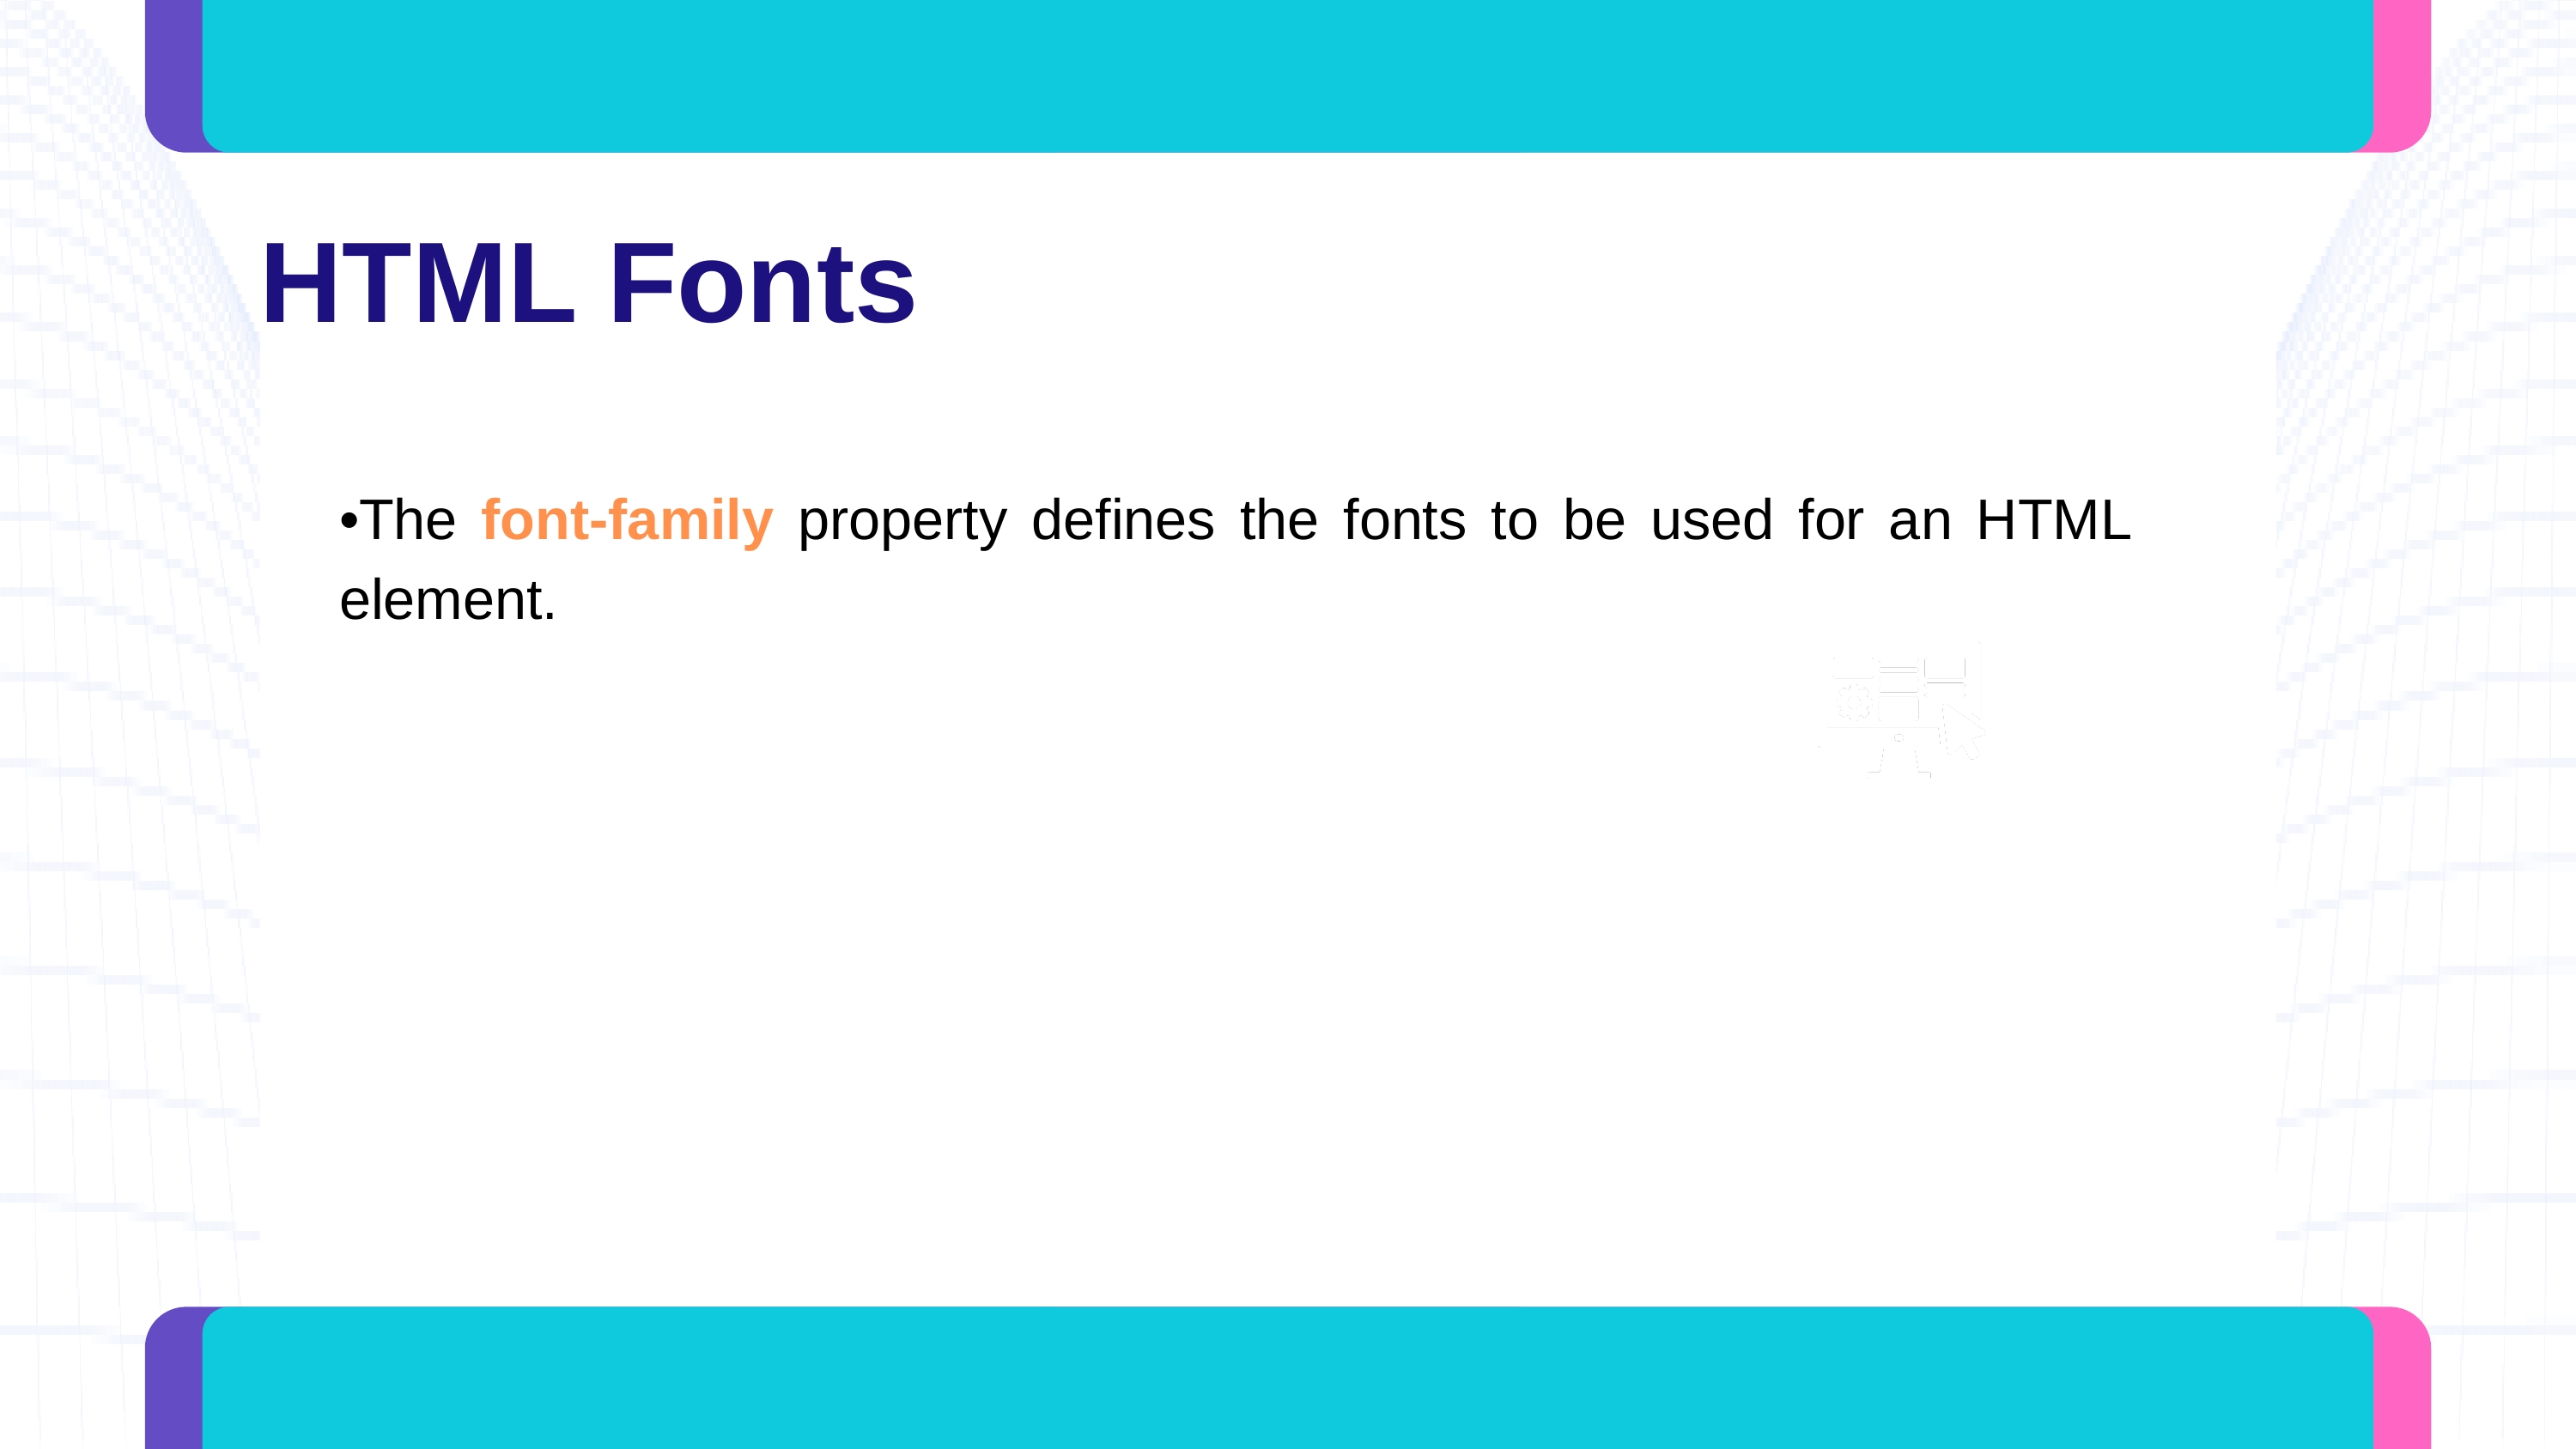

HTML Fonts

•The font-family property defines the fonts to be used for an HTML element.